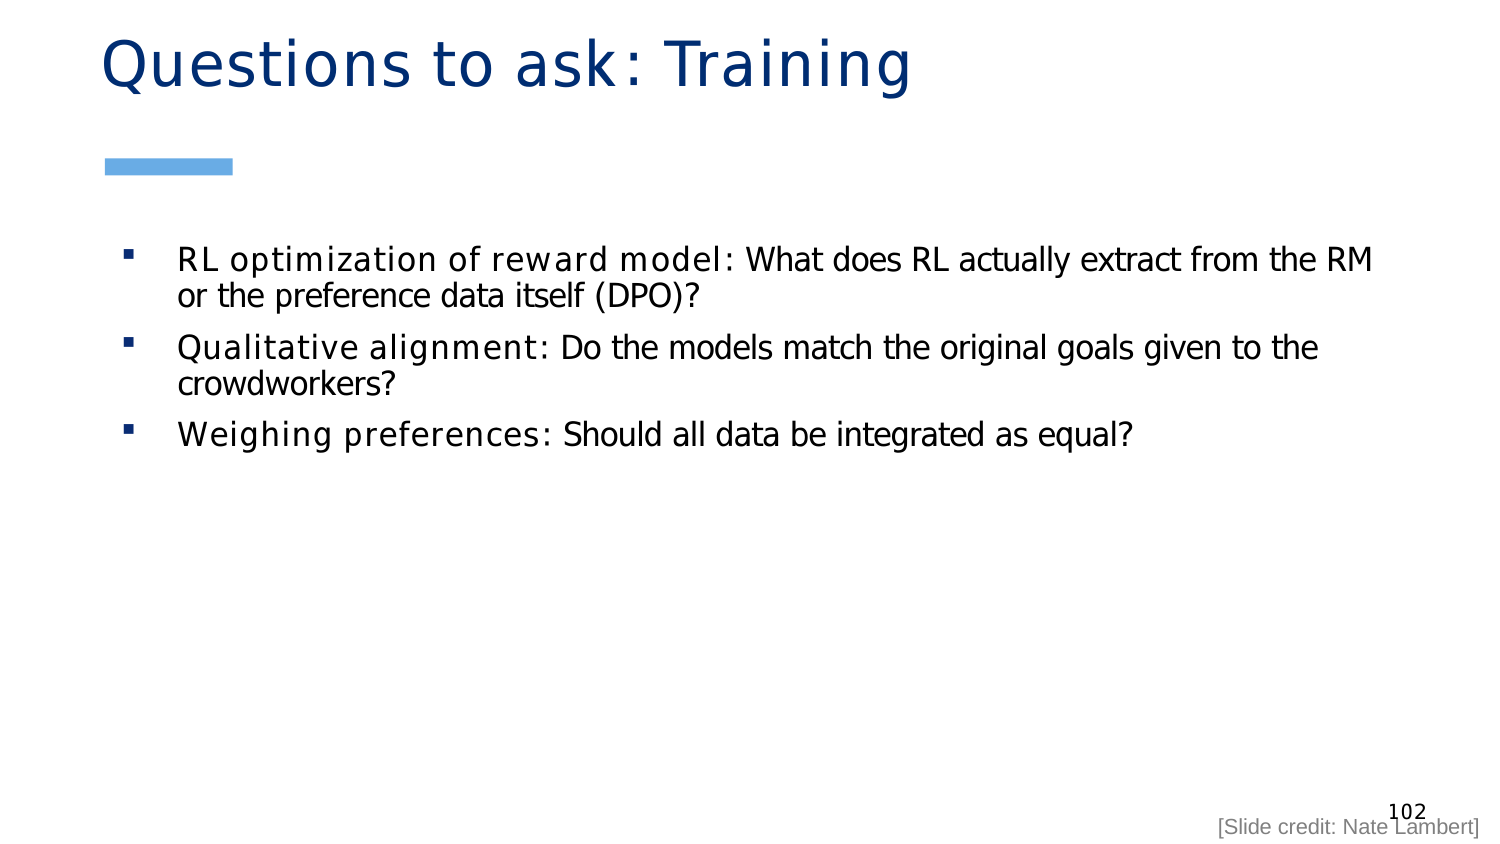

# Questions to ask: Training
RL optimization of reward model: What does RL actually extract from the RM or the preference data itself (DPO)?
Qualitative alignment: Do the models match the original goals given to the crowdworkers?
Weighing preferences: Should all data be integrated as equal?
[Slide credit: Nate Lambert]